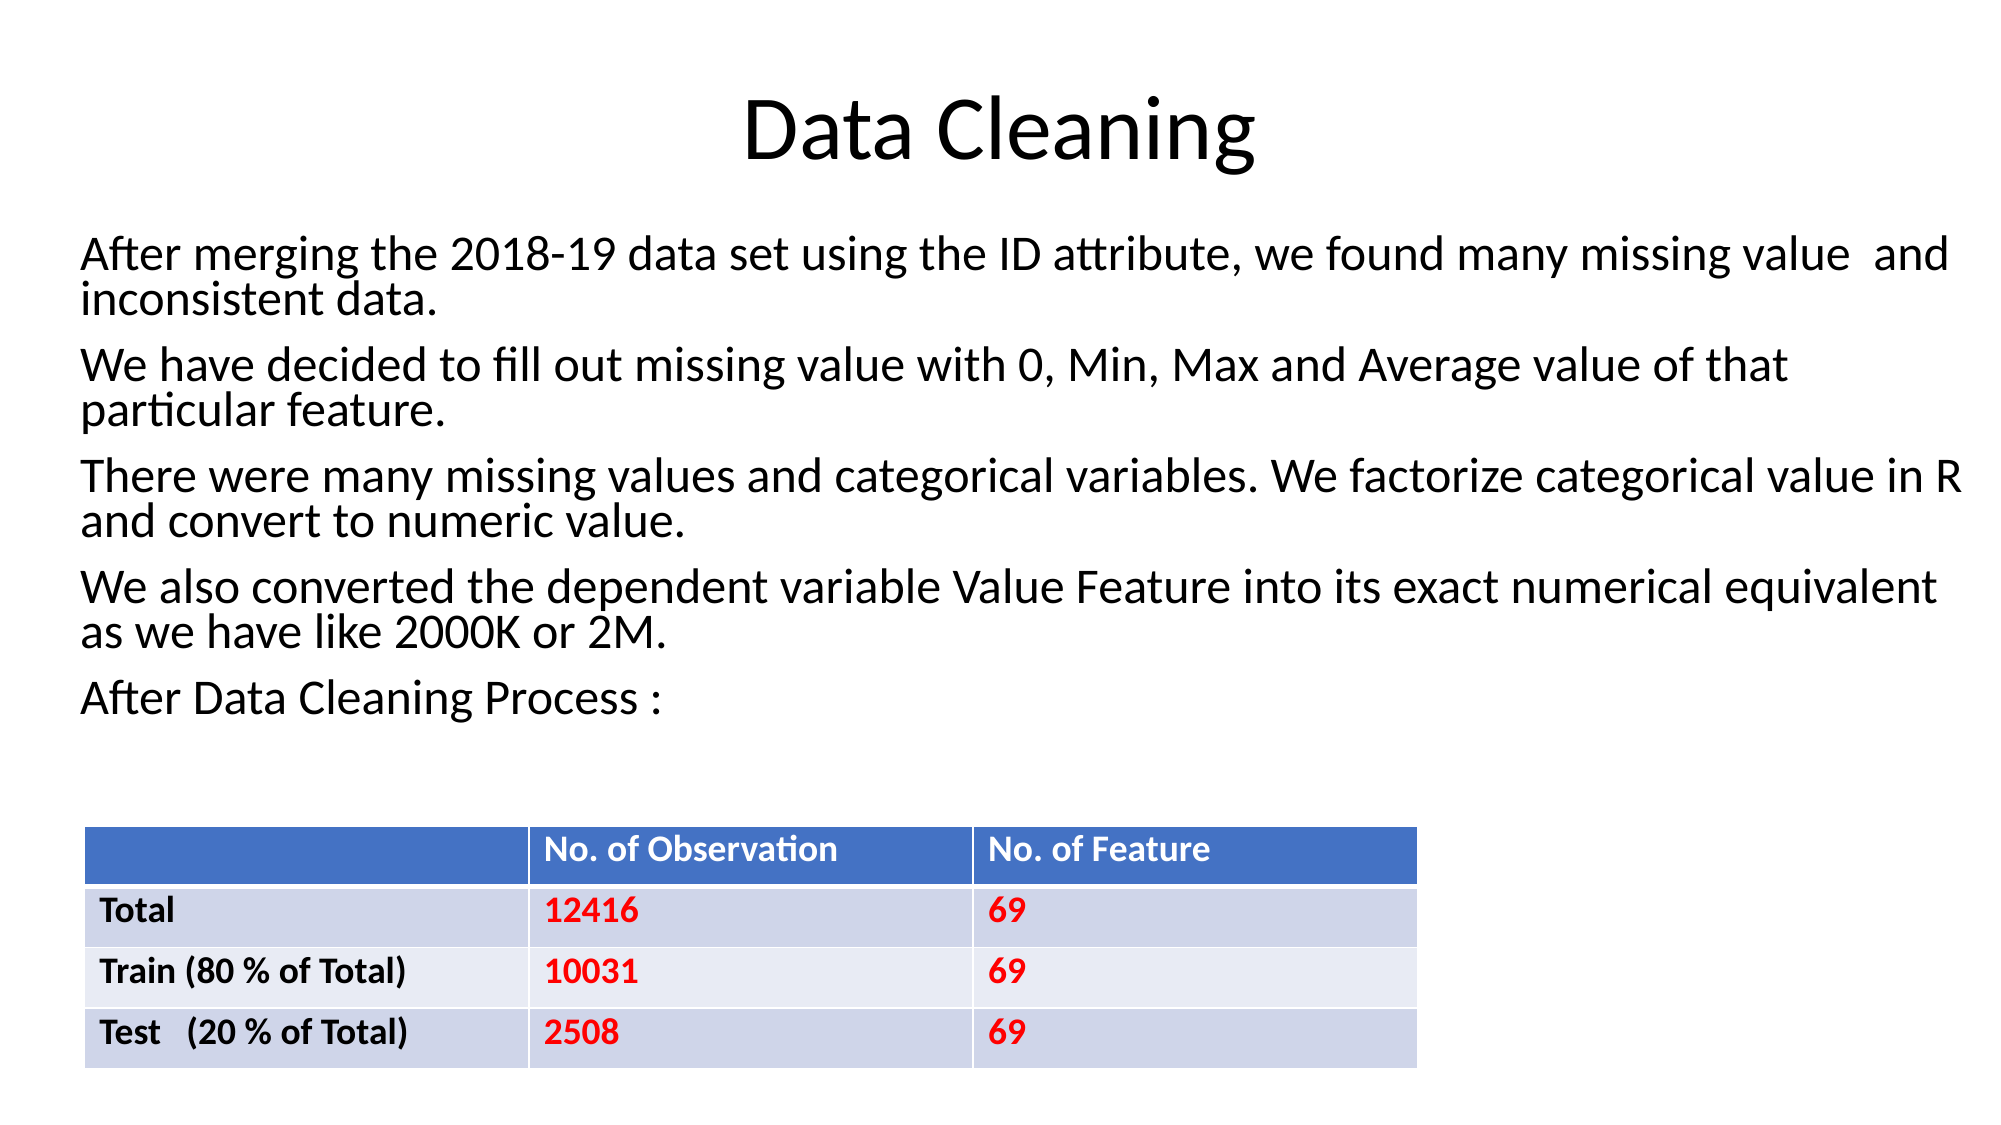

# Data Cleaning
After merging the 2018-19 data set using the ID attribute, we found many missing value  and inconsistent data.
We have decided to fill out missing value with 0, Min, Max and Average value of that particular feature.
There were many missing values and categorical variables. We factorize categorical value in R and convert to numeric value.
We also converted the dependent variable Value Feature into its exact numerical equivalent as we have like 2000K or 2M.
After Data Cleaning Process :

|  | No. of Observation | No. of Feature |
| --- | --- | --- |
| Total | 12416 | 69 |
| Train (80 % of Total) | 10031 | 69 |
| Test (20 % of Total) | 2508 | 69 |